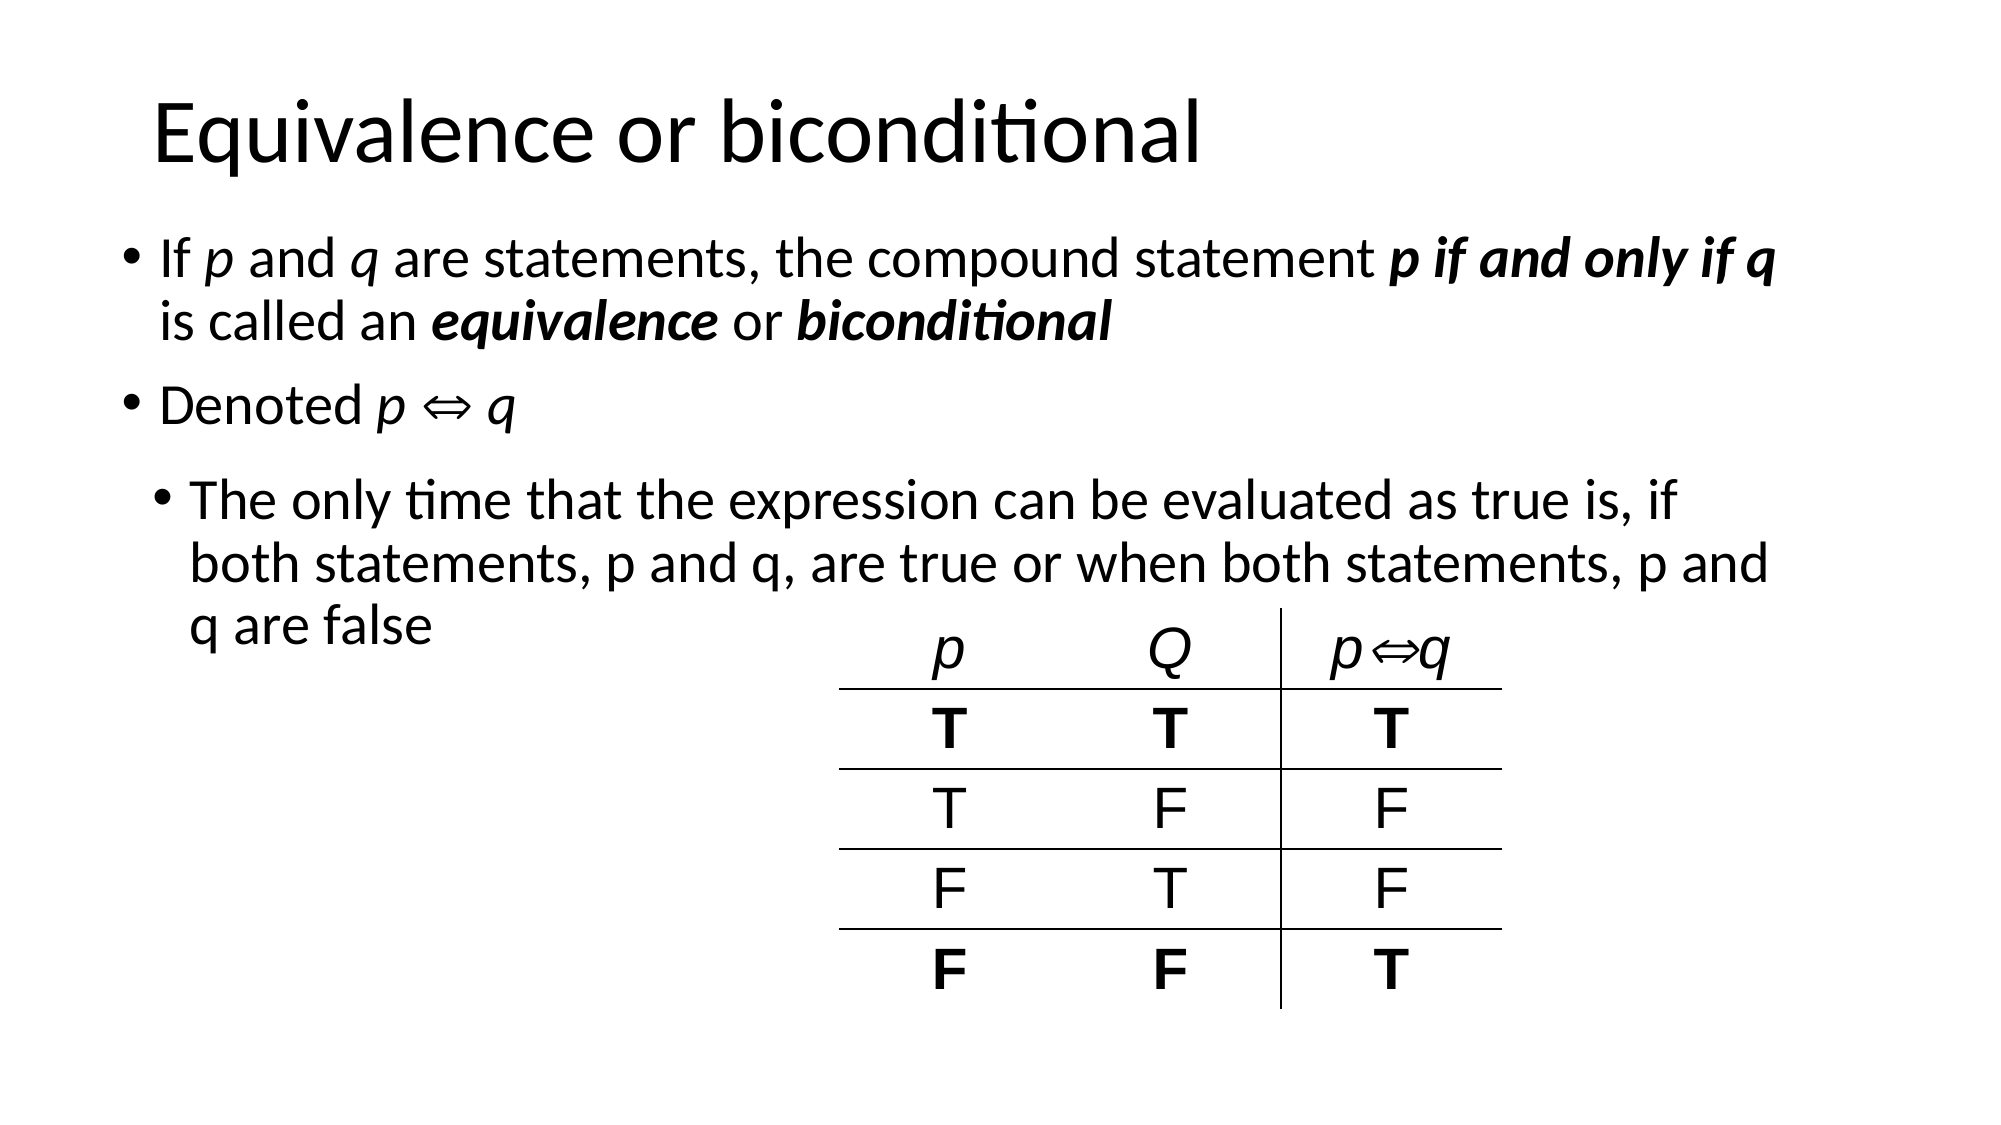

# Equivalence or biconditional
If p and q are statements, the compound statement p if and only if q is called an equivalence or biconditional
Denoted p ⇔ q
The only time that the expression can be evaluated as true is, if both statements, p and q, are true or when both statements, p and q are false

| p | Q | p⇔q |
| --- | --- | --- |
| T | T | T |
| T | F | F |
| F | T | F |
| F | F | T |